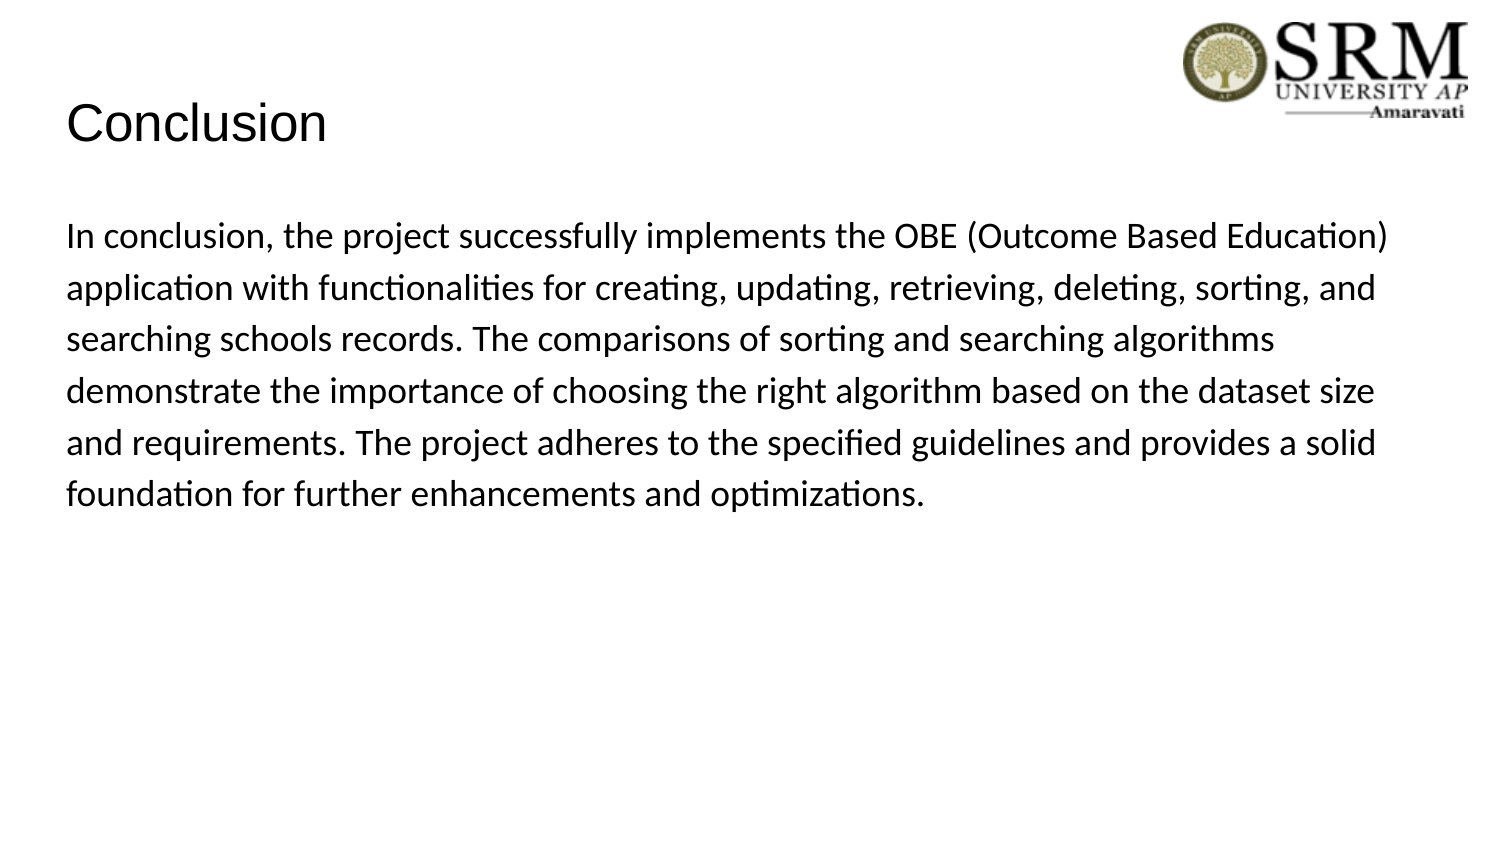

# Conclusion
In conclusion, the project successfully implements the OBE (Outcome Based Education) application with functionalities for creating, updating, retrieving, deleting, sorting, and searching schools records. The comparisons of sorting and searching algorithms demonstrate the importance of choosing the right algorithm based on the dataset size and requirements. The project adheres to the specified guidelines and provides a solid foundation for further enhancements and optimizations.